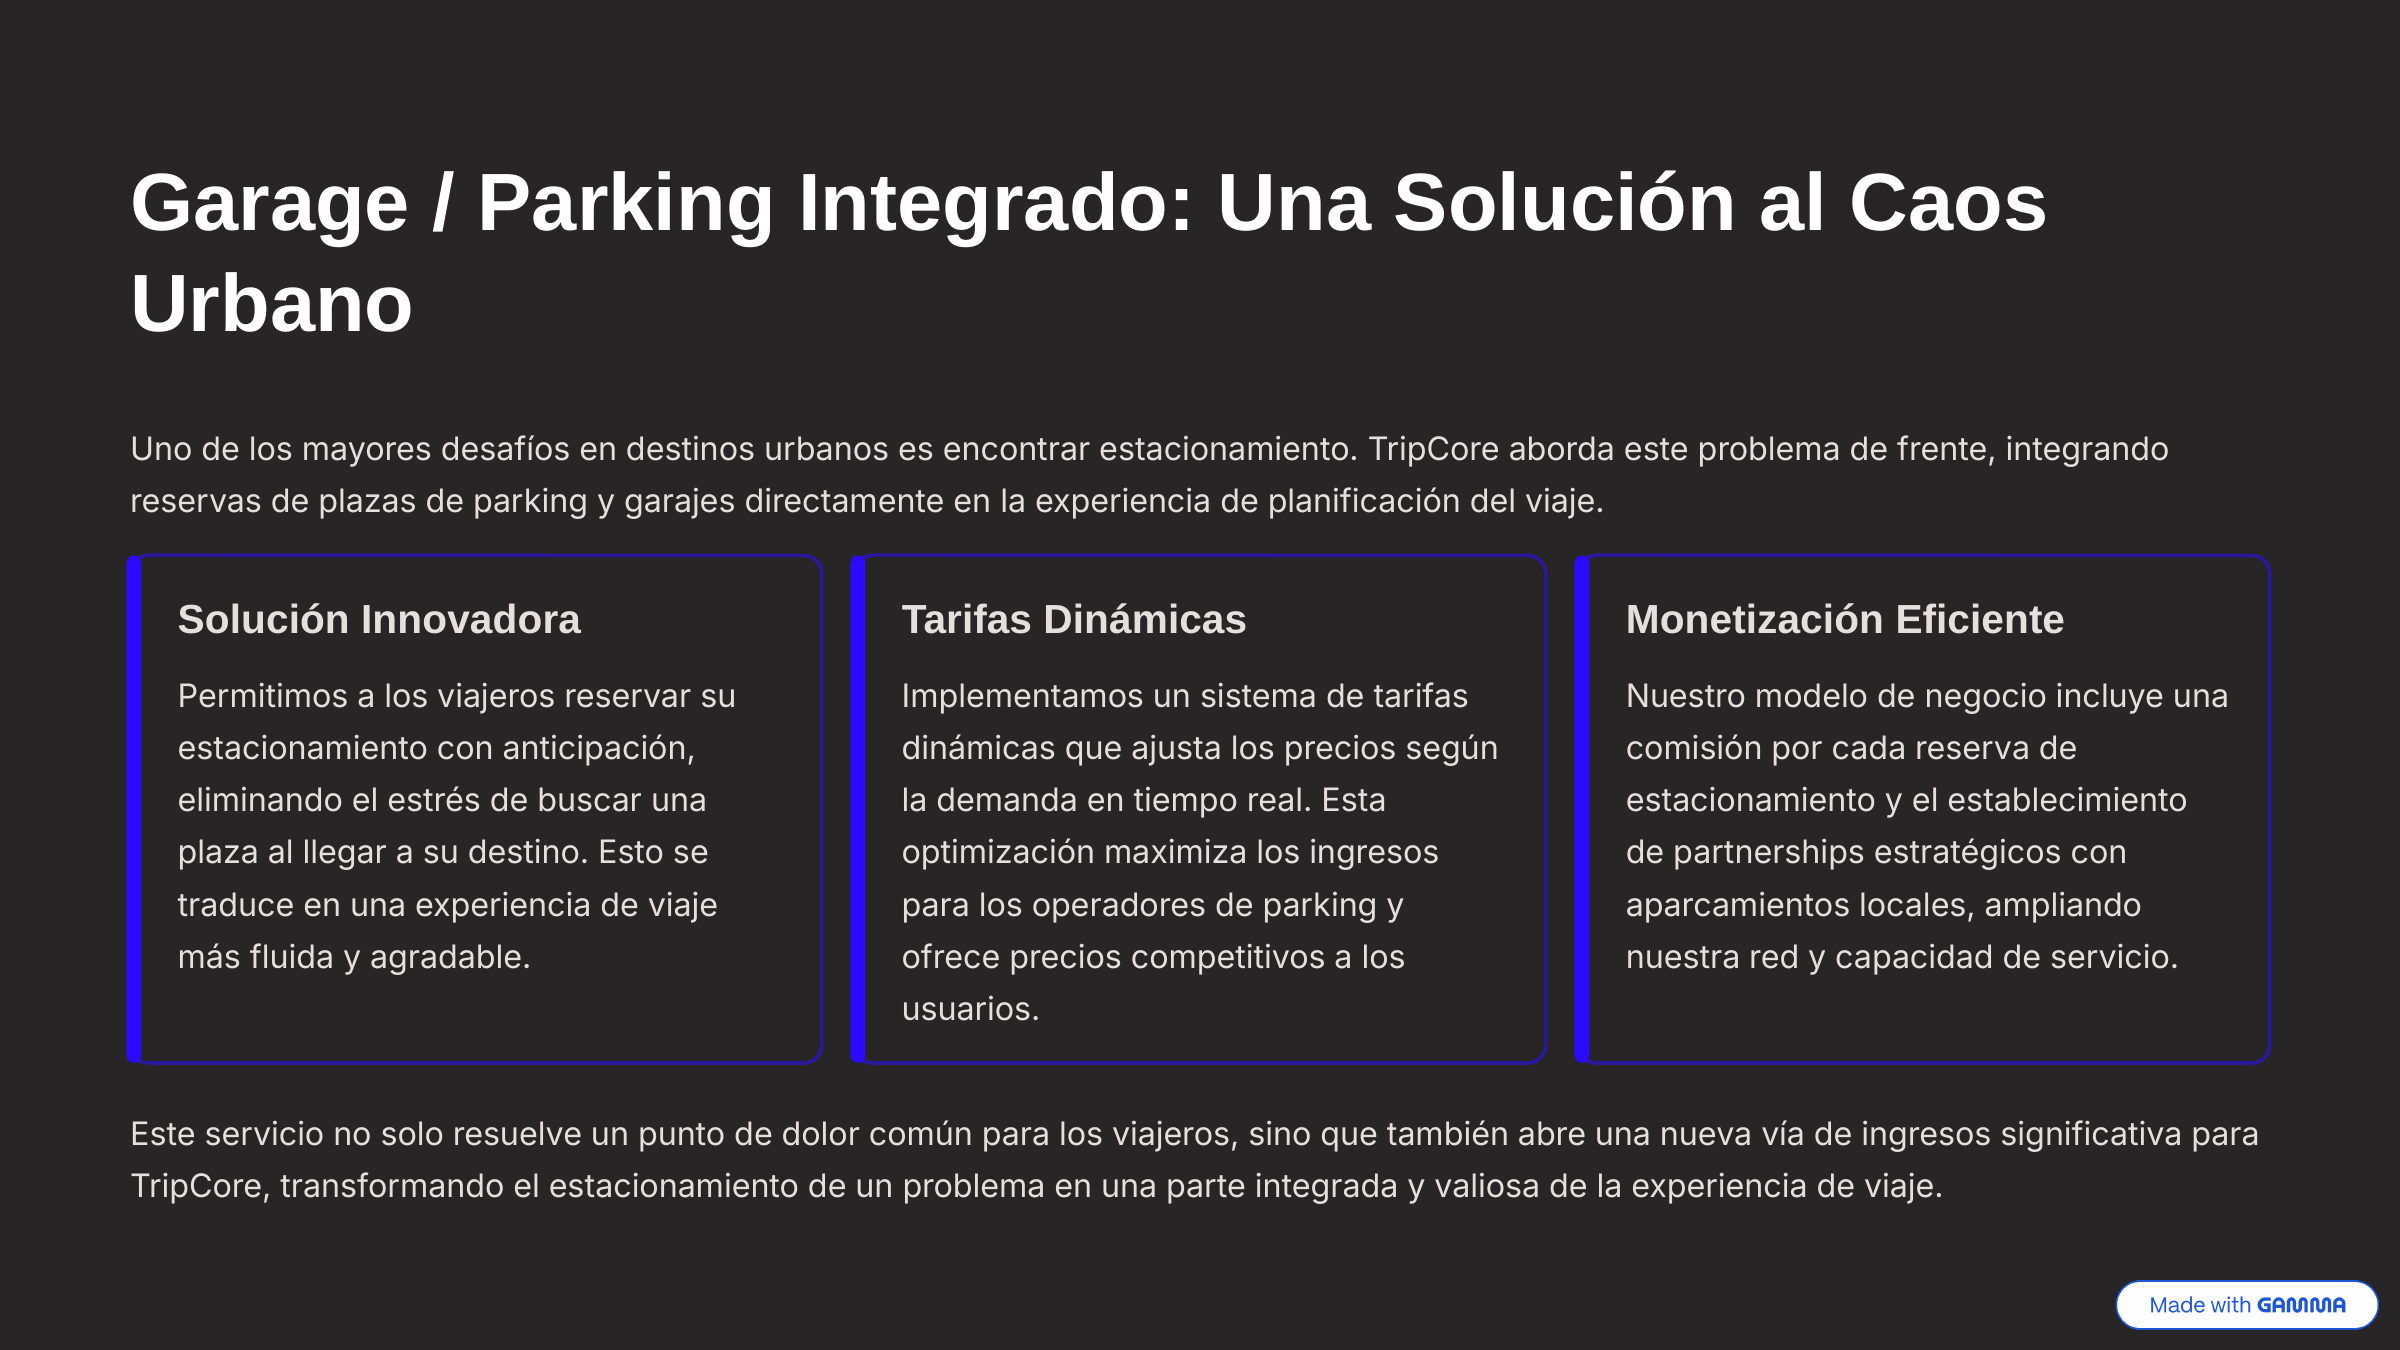

Garage / Parking Integrado: Una Solución al Caos Urbano
Uno de los mayores desafíos en destinos urbanos es encontrar estacionamiento. TripCore aborda este problema de frente, integrando reservas de plazas de parking y garajes directamente en la experiencia de planificación del viaje.

Solución Innovadora
Tarifas Dinámicas
Monetización Eficiente
Permitimos a los viajeros reservar su estacionamiento con anticipación, eliminando el estrés de buscar una plaza al llegar a su destino. Esto se traduce en una experiencia de viaje más fluida y agradable.
Implementamos un sistema de tarifas dinámicas que ajusta los precios según la demanda en tiempo real. Esta optimización maximiza los ingresos para los operadores de parking y ofrece precios competitivos a los usuarios.
Nuestro modelo de negocio incluye una comisión por cada reserva de estacionamiento y el establecimiento de partnerships estratégicos con aparcamientos locales, ampliando nuestra red y capacidad de servicio.
Este servicio no solo resuelve un punto de dolor común para los viajeros, sino que también abre una nueva vía de ingresos significativa para TripCore, transformando el estacionamiento de un problema en una parte integrada y valiosa de la experiencia de viaje.